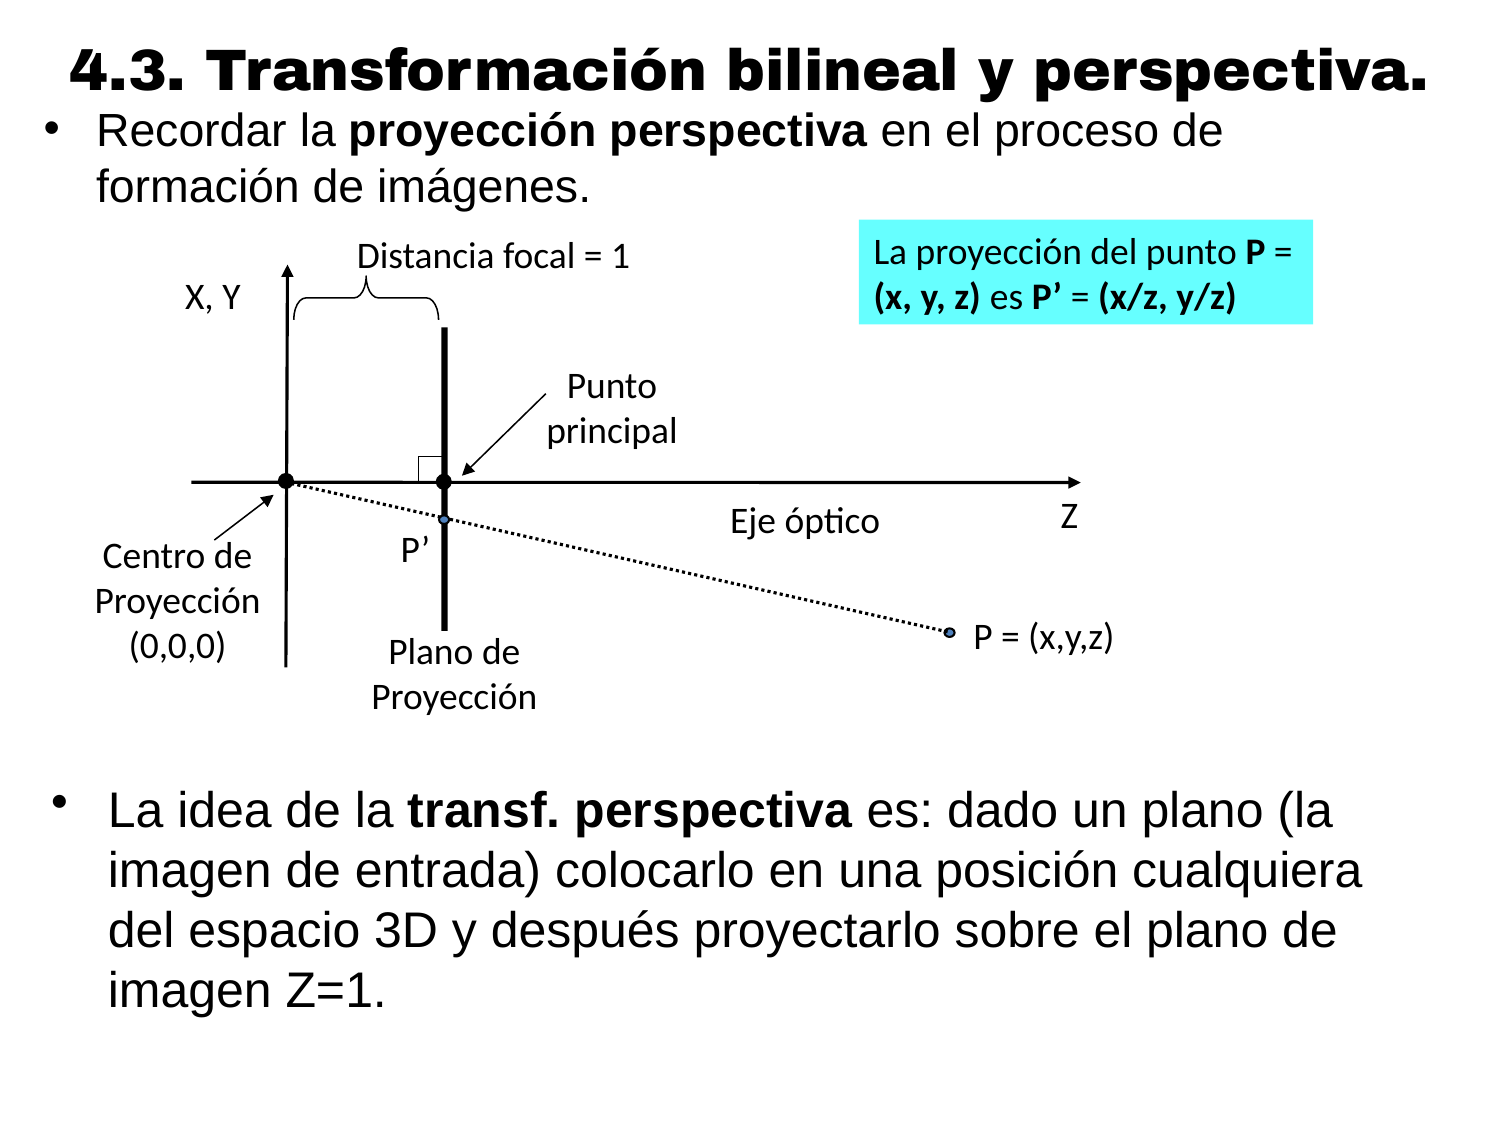

# 4.3. Transformación bilineal y perspectiva.
Recordar la proyección perspectiva en el proceso de formación de imágenes.
La proyección del punto P = (x, y, z) es P’ = (x/z, y/z)
Distancia focal = 1

X, Y

Punto principal

Z
Eje óptico

P’
Centro de Proyección (0,0,0)
P = (x,y,z)
Plano de Proyección

La idea de la transf. perspectiva es: dado un plano (la imagen de entrada) colocarlo en una posición cualquiera del espacio 3D y después proyectarlo sobre el plano de imagen Z=1.